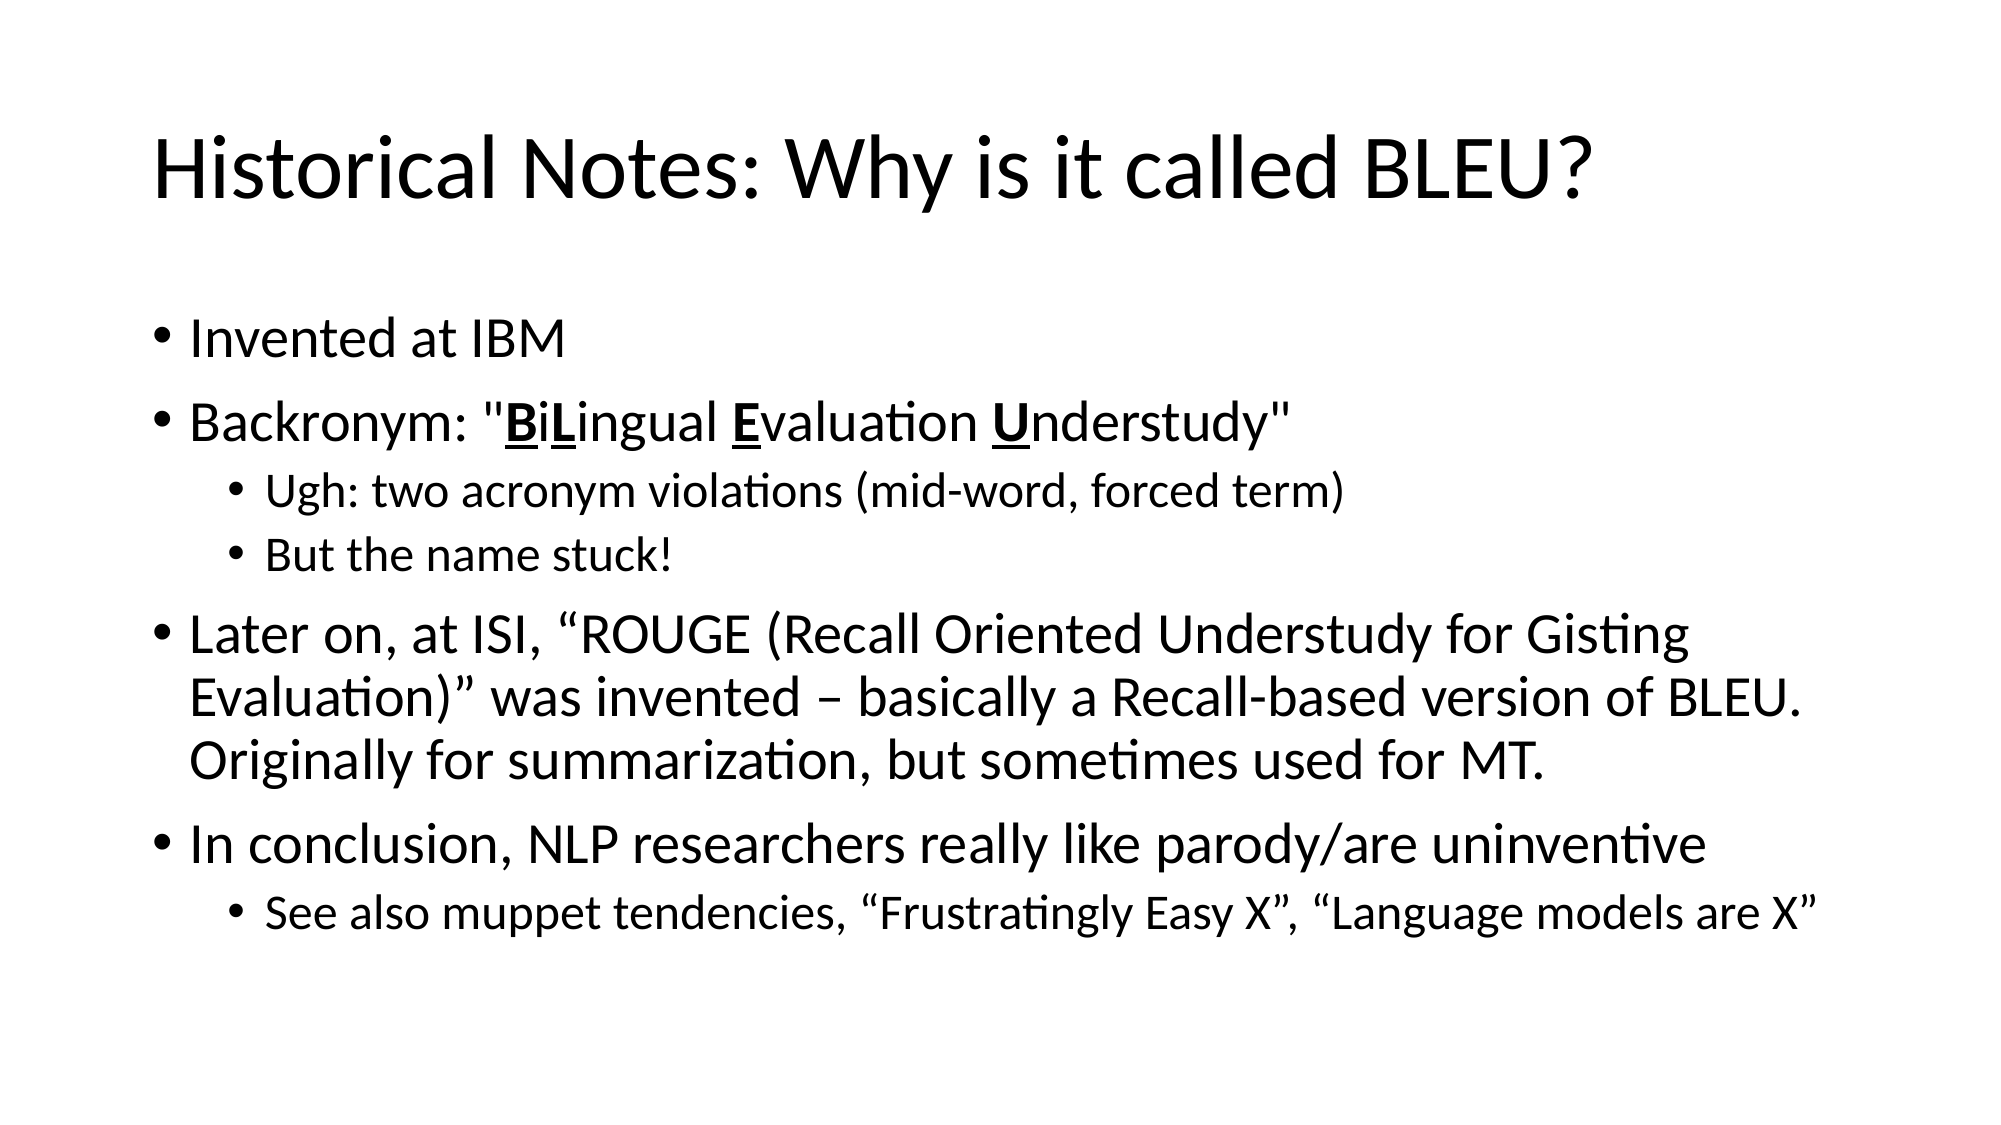

# Historical Notes: Why is it called BLEU?
Invented at IBM
Backronym: "BiLingual Evaluation Understudy"
Ugh: two acronym violations (mid-word, forced term)
But the name stuck!
Later on, at ISI, “ROUGE (Recall Oriented Understudy for Gisting Evaluation)” was invented – basically a Recall-based version of BLEU. Originally for summarization, but sometimes used for MT.
In conclusion, NLP researchers really like parody/are uninventive
See also muppet tendencies, “Frustratingly Easy X”, “Language models are X”